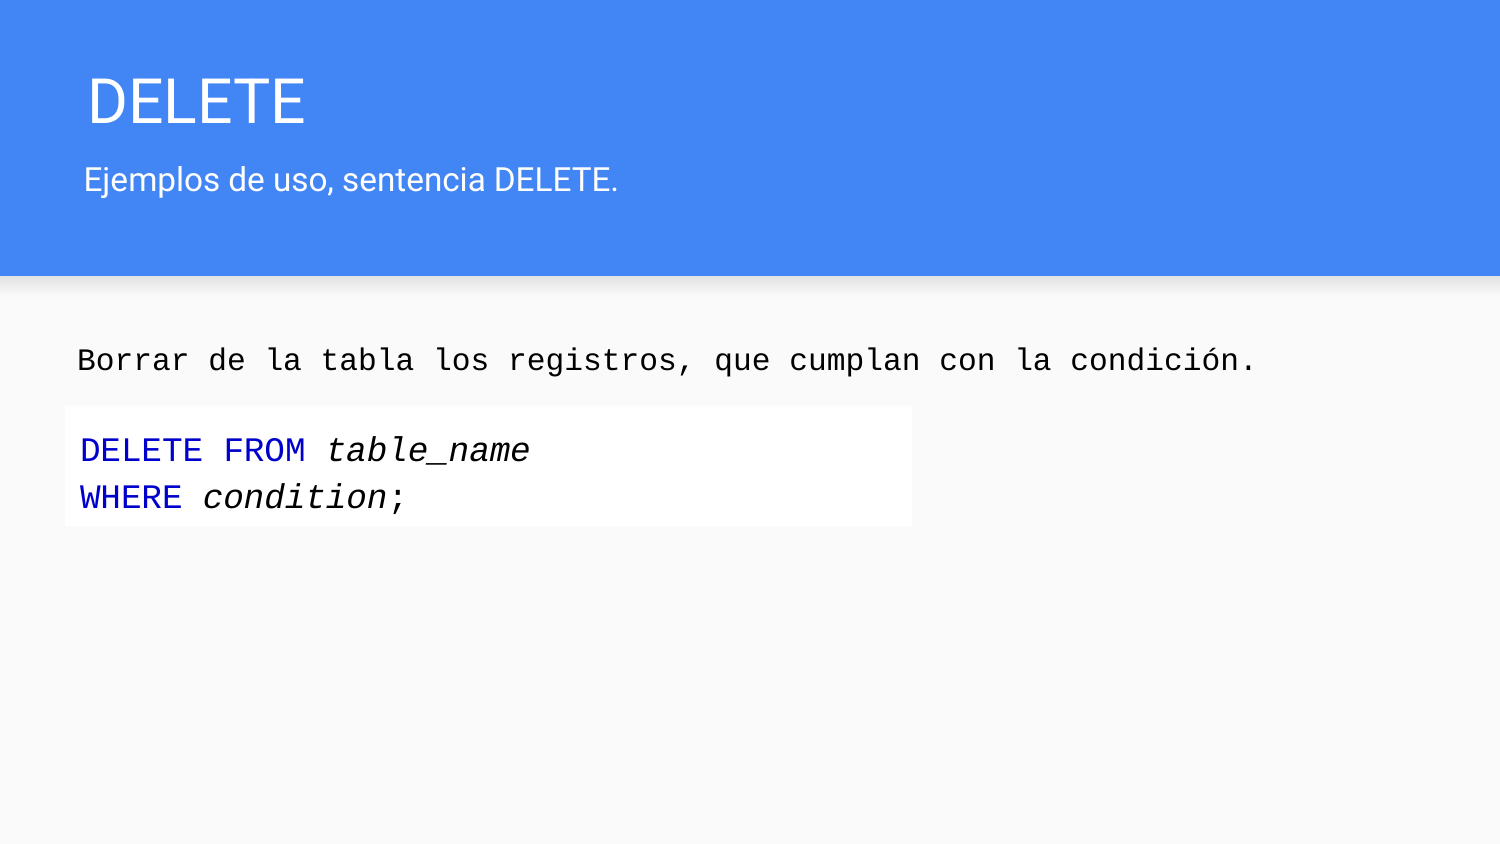

# DELETE
Ejemplos de uso, sentencia DELETE.
Borrar de la tabla los registros, que cumplan con la condición.
DELETE FROM table_name
WHERE condition;